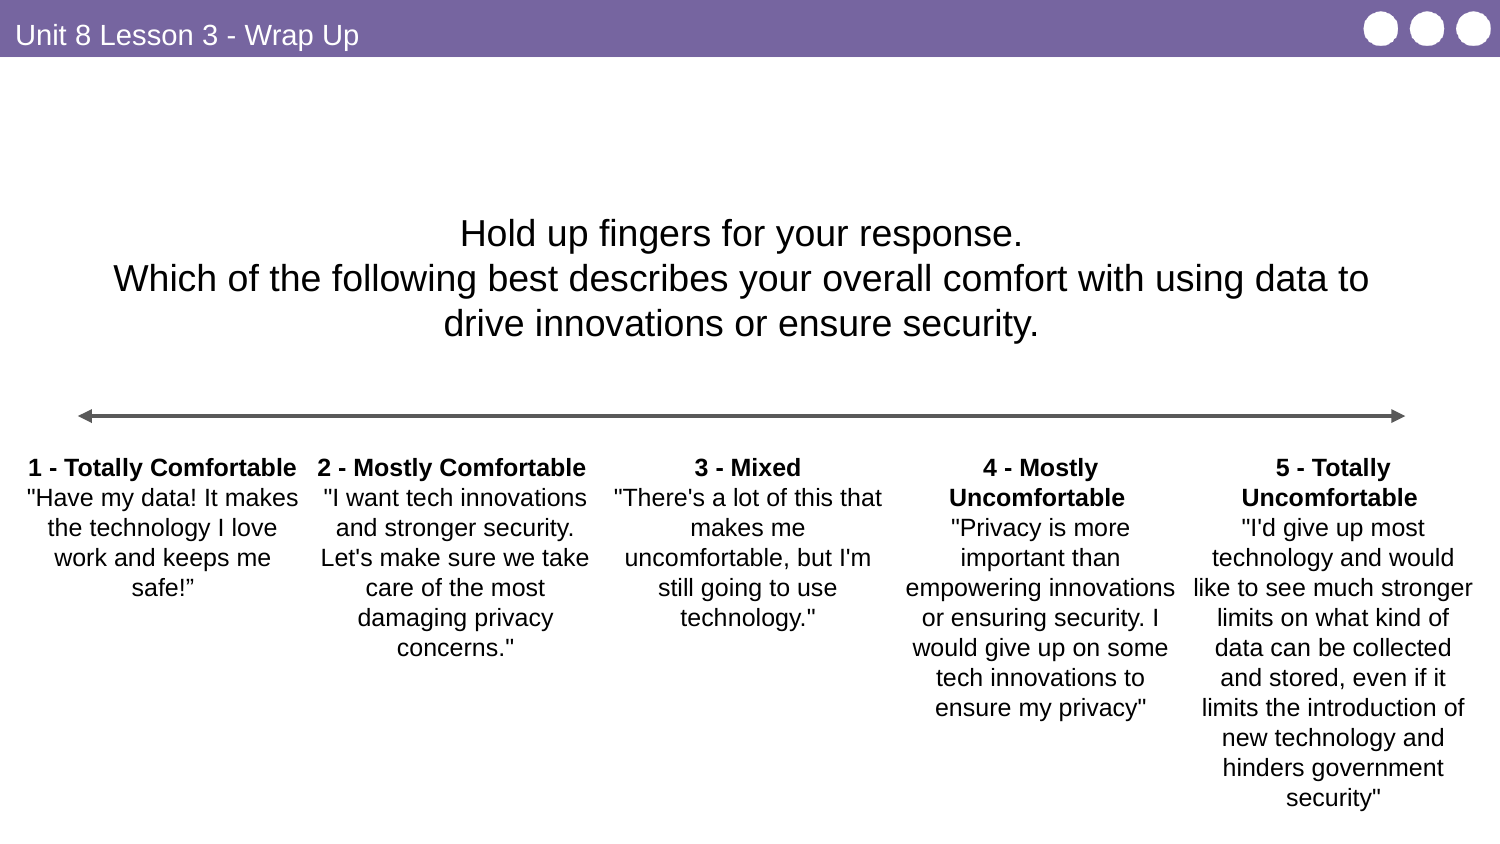

Unit 8 Lesson 3 - Wrap Up
Hold up fingers for your response.
Which of the following best describes your overall comfort with using data to drive innovations or ensure security.
1 - Totally Comfortable "Have my data! It makes the technology I love work and keeps me safe!”

2 - Mostly Comfortable
"I want tech innovations and stronger security. Let's make sure we take care of the most damaging privacy concerns."

3 - Mixed
"There's a lot of this that makes me uncomfortable, but I'm still going to use technology."

4 - Mostly Uncomfortable
"Privacy is more important than empowering innovations or ensuring security. I would give up on some tech innovations to ensure my privacy"

5 - Totally Uncomfortable
"I'd give up most technology and would like to see much stronger limits on what kind of data can be collected and stored, even if it limits the introduction of new technology and hinders government security"